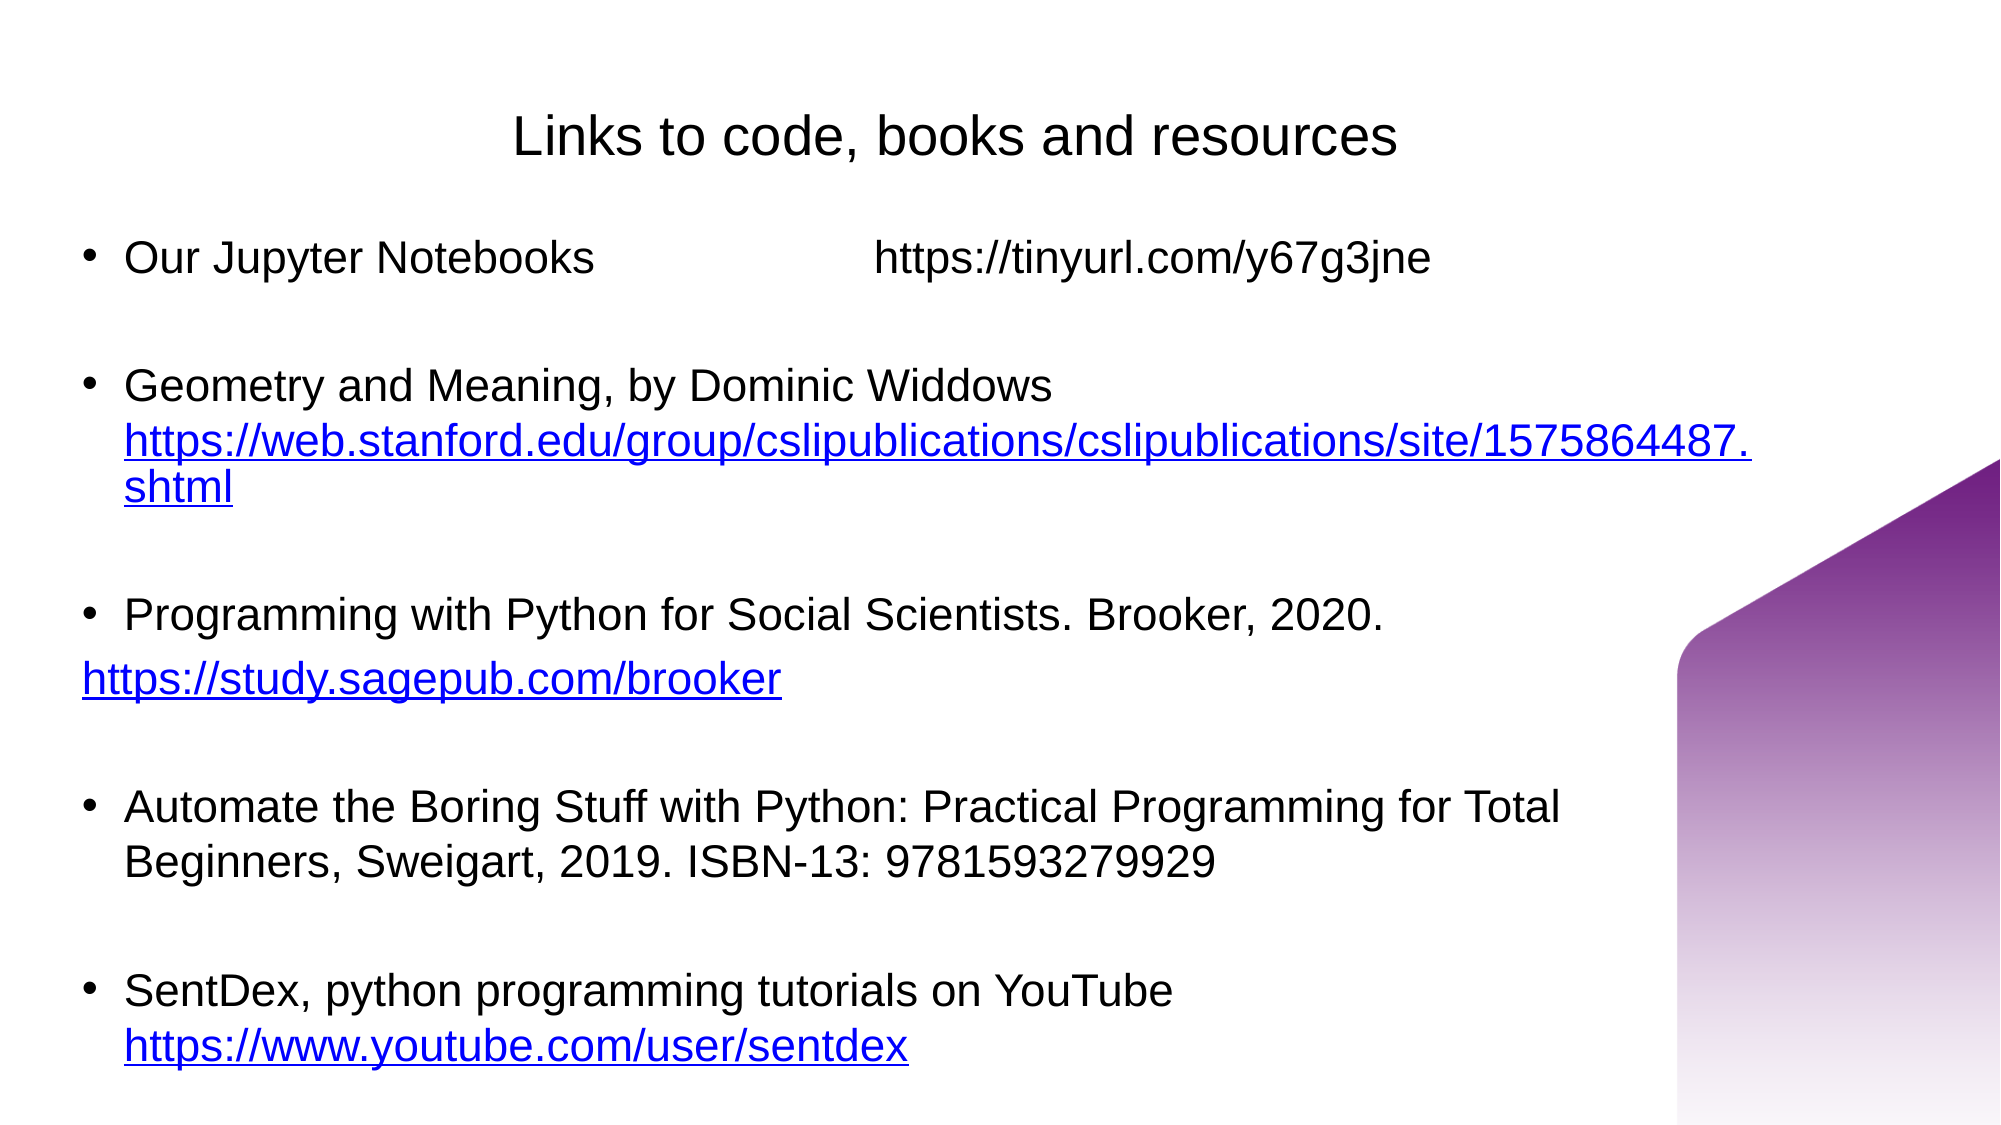

# Links to code, books and resources
Our Jupyter Notebooks  		https://tinyurl.com/y67g3jne

Geometry and Meaning, by Dominic Widdows https://web.stanford.edu/group/cslipublications/cslipublications/site/1575864487.shtml

Programming with Python for Social Scientists. Brooker, 2020.
https://study.sagepub.com/brooker

Automate the Boring Stuff with Python: Practical Programming for Total Beginners, Sweigart, 2019. ISBN-13: 9781593279929

SentDex, python programming tutorials on YouTube https://www.youtube.com/user/sentdex